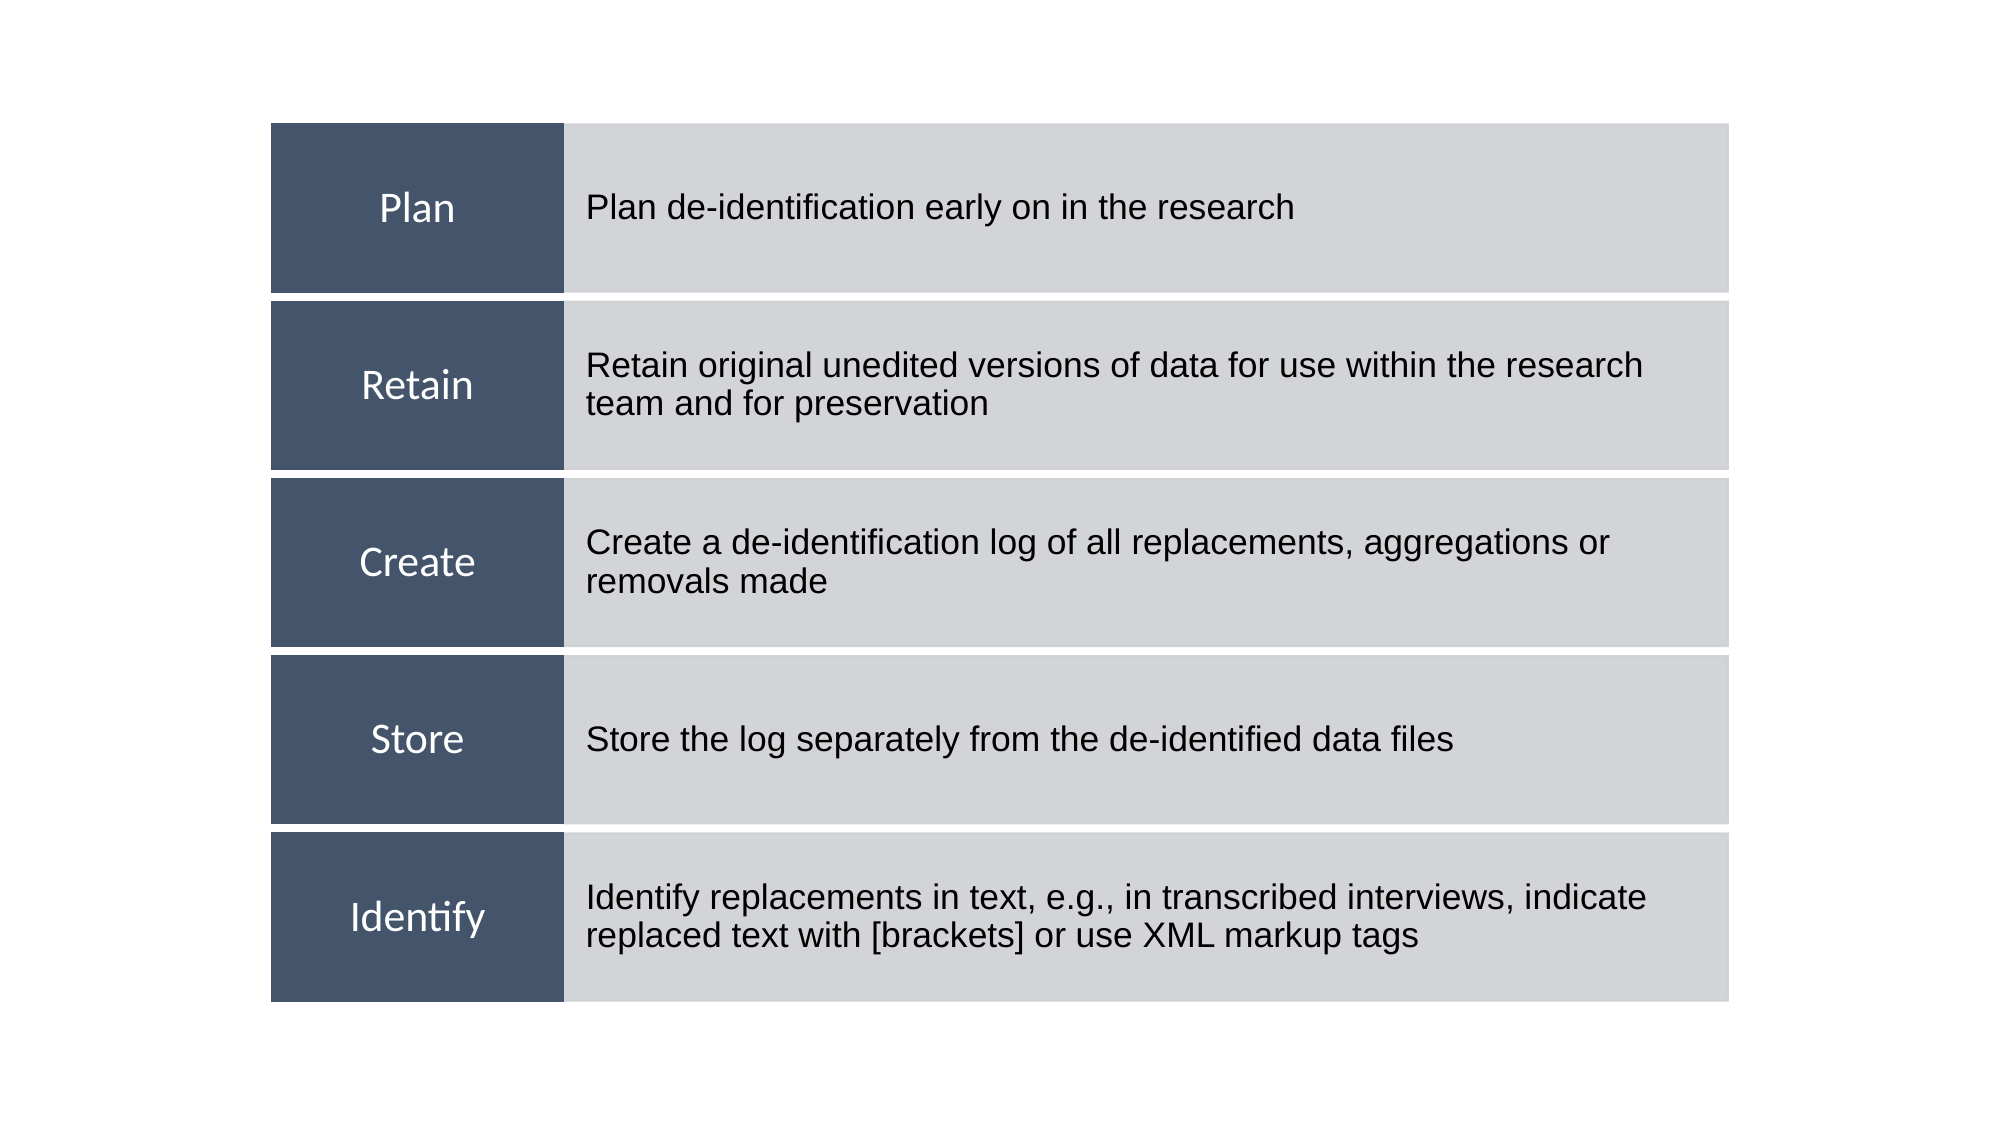

Plan de-identification early on in the research
Plan
Retain original unedited versions of data for use within the research team and for preservation
Retain
Create a de-identification log of all replacements, aggregations or removals made
Create
Store the log separately from the de-identified data files
Store
Identify replacements in text, e.g., in transcribed interviews, indicate replaced text with [brackets] or use XML markup tags
Identify